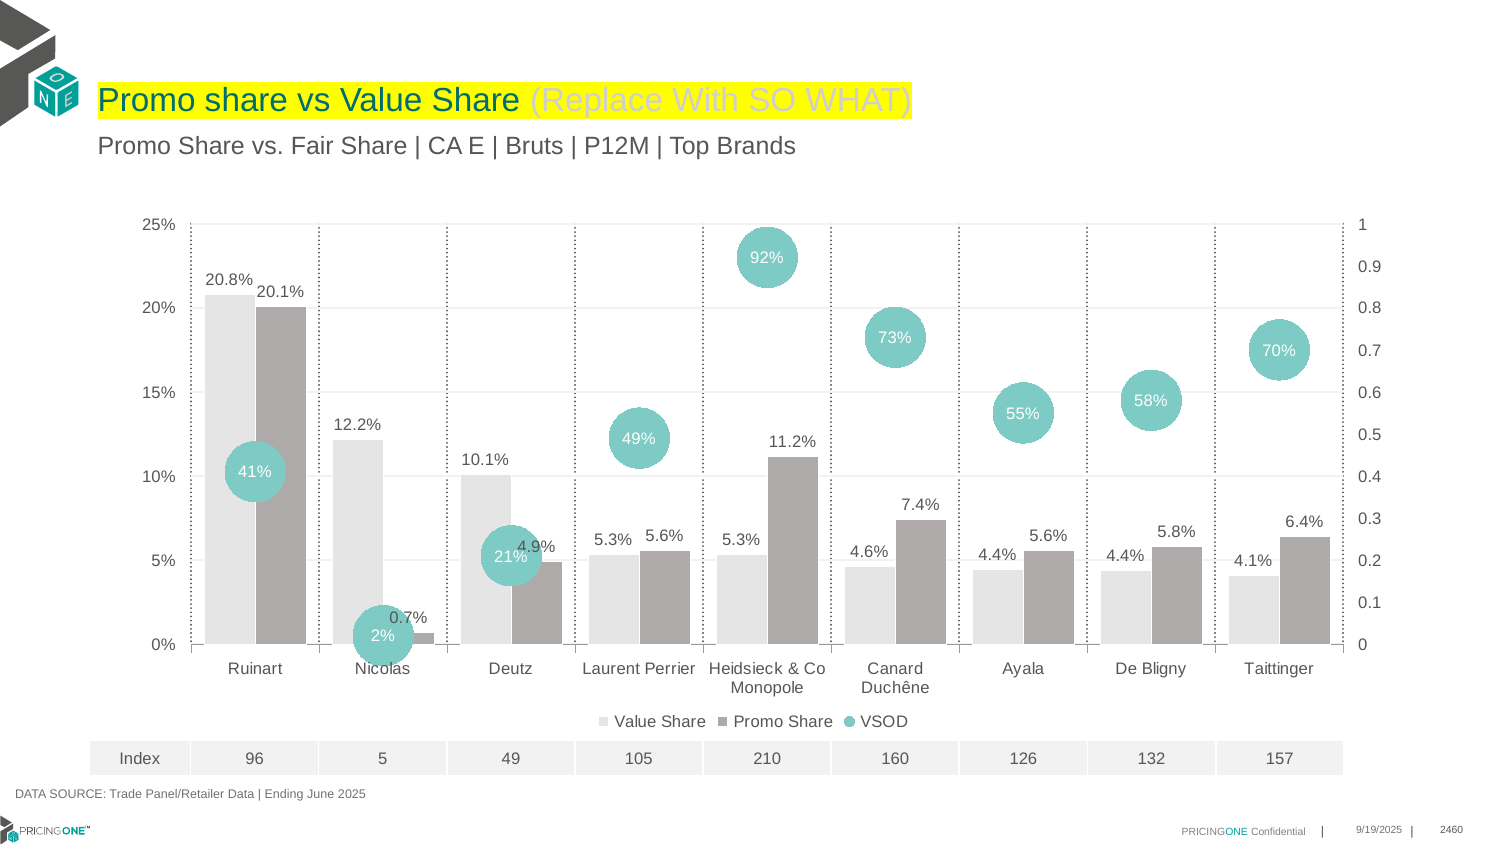

# Promo share vs Value Share (Replace With SO WHAT)
Promo Share vs. Fair Share | CA E | Bruts | P12M | Top Brands

### Chart

| Category | Value Share | Promo Share | VSOD |
|---|---|---|---|
| Ruinart | 0.20810099114692499 | 0.20057657007457239 | 0.41 |
| Nicolas | 0.12182972793721734 | 0.00664765637123734 | 0.02 |
| Deutz | 0.10102869912254958 | 0.049022257934318546 | 0.21 |
| Laurent Perrier | 0.053153835754776065 | 0.05577696082804188 | 0.49 |
| Heidsieck & Co Monopole | 0.053088552703642676 | 0.11154584267325462 | 0.92 |
| Canard Duchêne | 0.04626011887292567 | 0.07408528241599288 | 0.73 |
| Ayala | 0.044343945776937635 | 0.055763159232375445 | 0.55 |
| De Bligny | 0.04373300040903009 | 0.05794246485053377 | 0.58 |
| Taittinger | 0.04078963027839466 | 0.06413904468047792 | 0.7 |
| Index | 96 | 5 | 49 | 105 | 210 | 160 | 126 | 132 | 157 |
| --- | --- | --- | --- | --- | --- | --- | --- | --- | --- |
DATA SOURCE: Trade Panel/Retailer Data | Ending June 2025

9/19/2025
2460